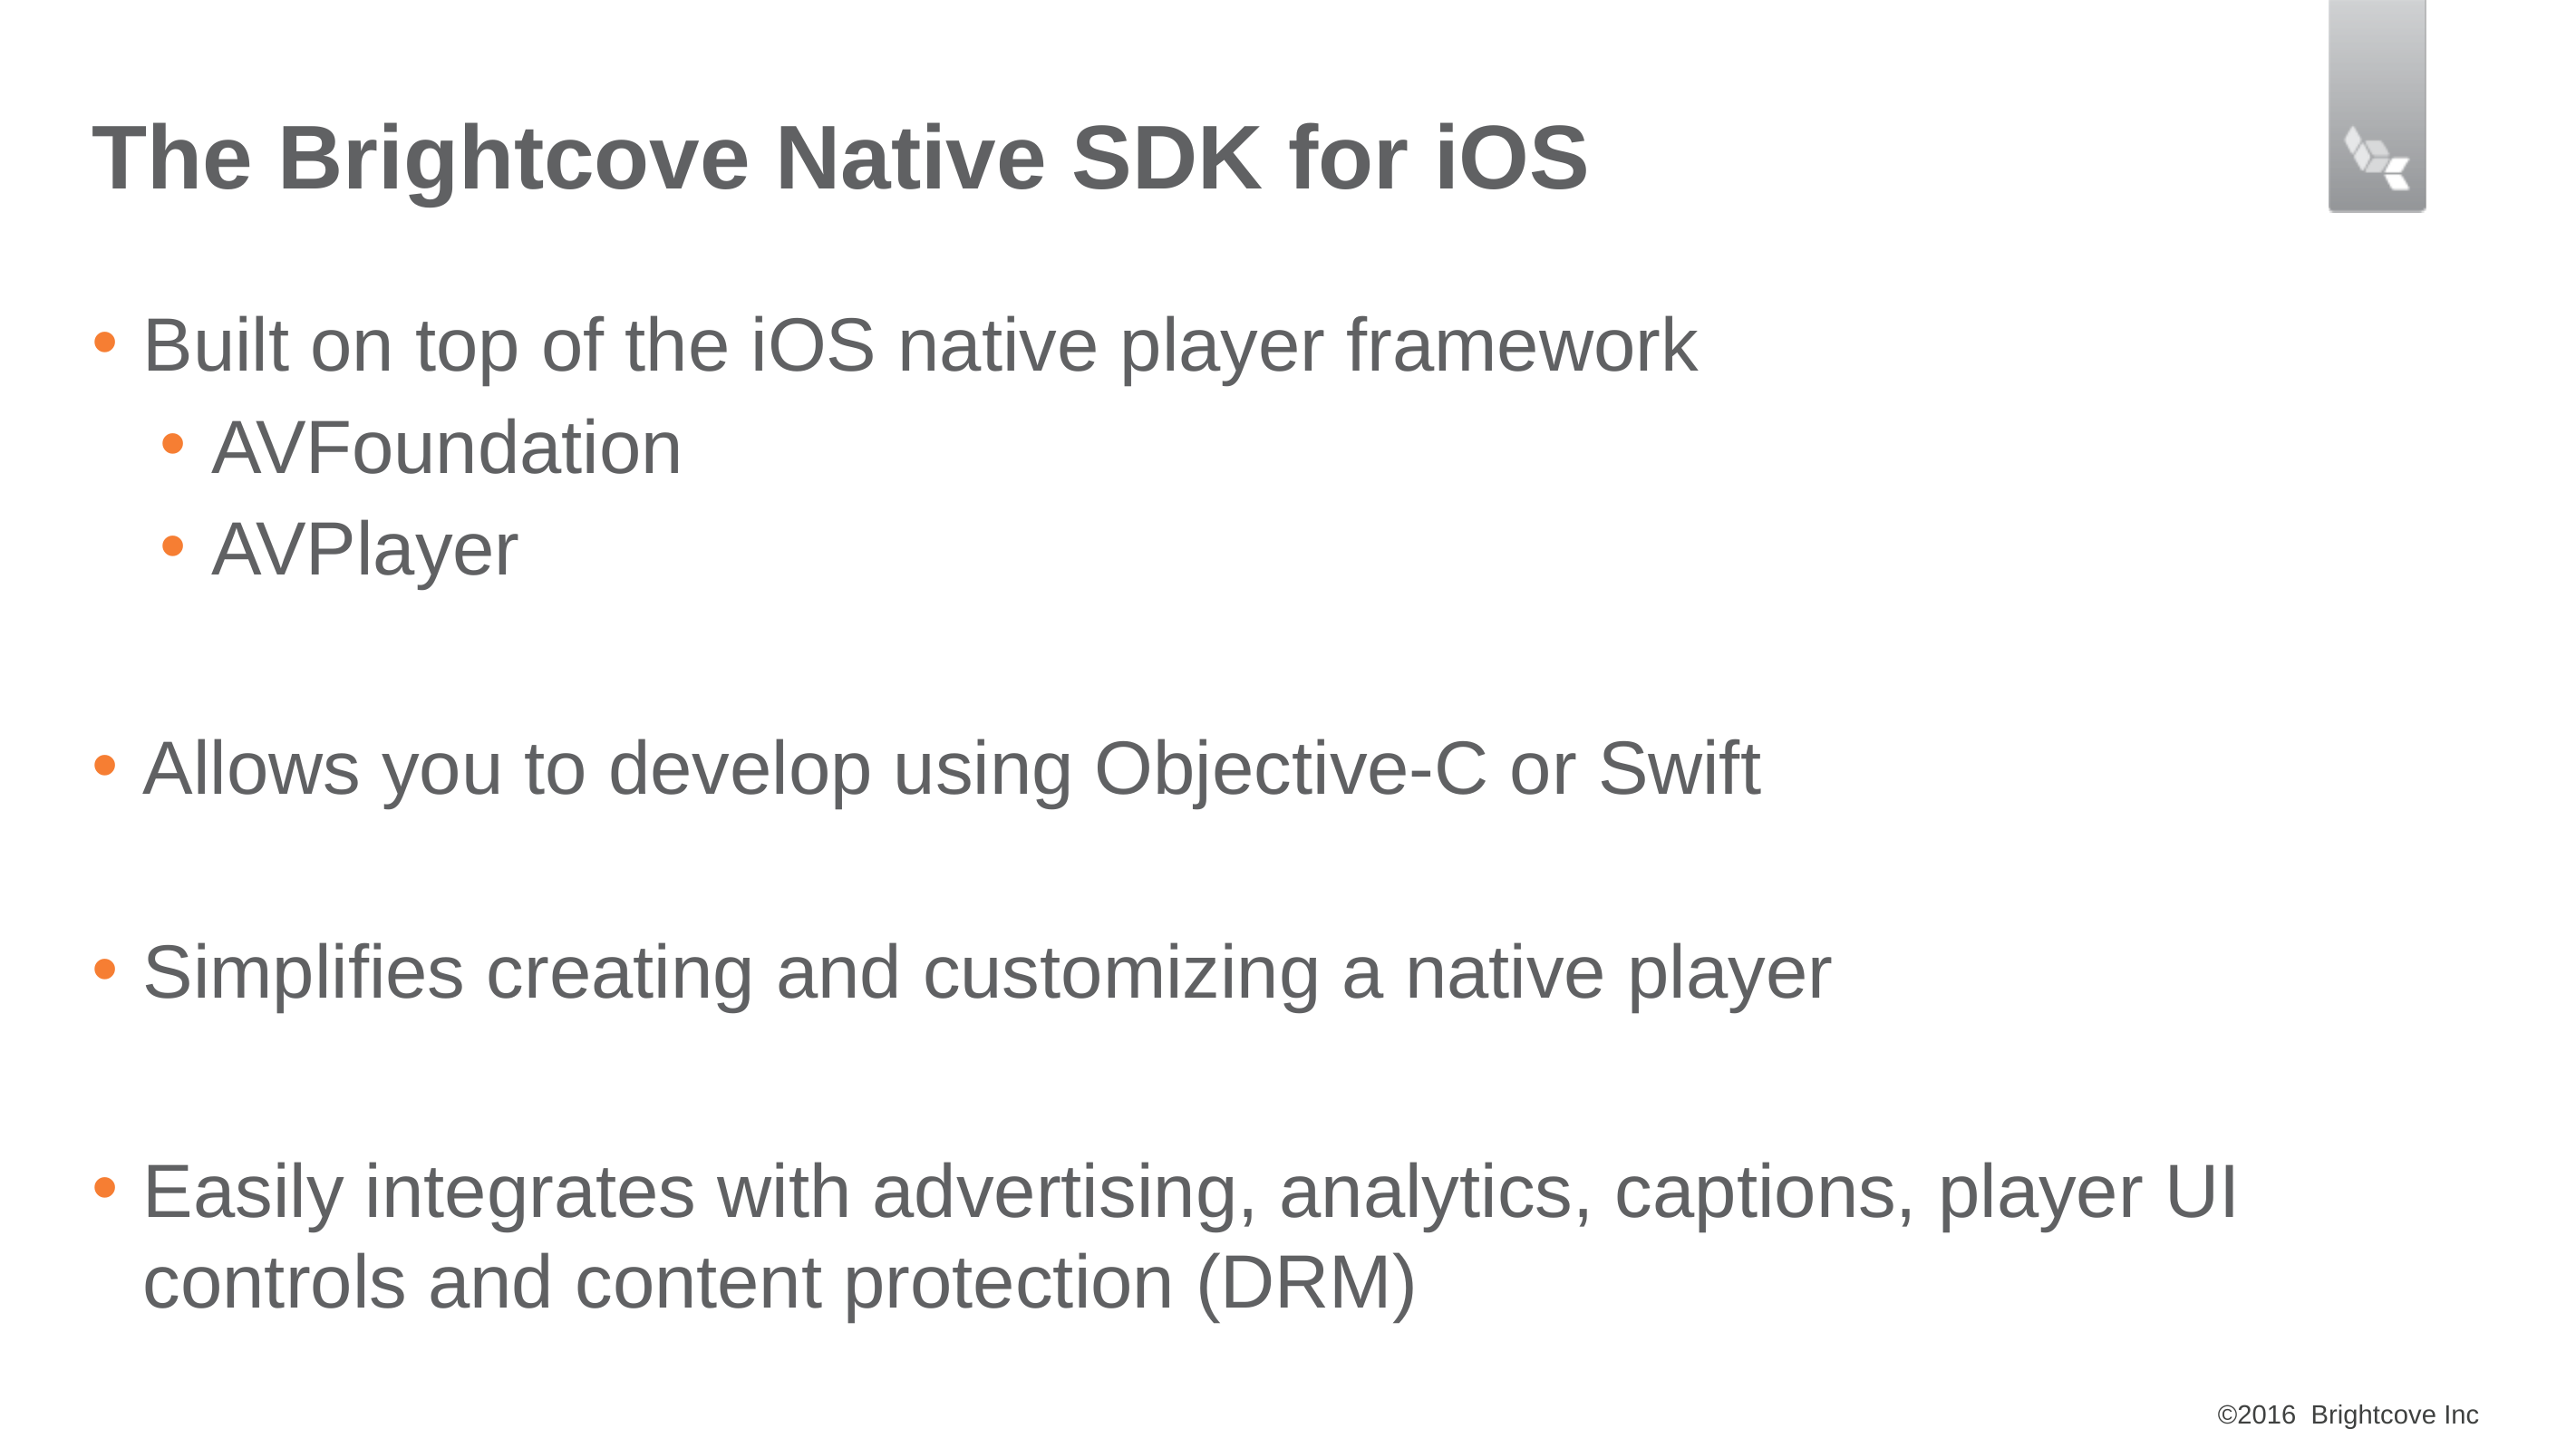

# The Brightcove Native SDK for iOS
Built on top of the iOS native player framework
AVFoundation
AVPlayer

Allows you to develop using Objective-C or Swift

Simplifies creating and customizing a native player

Easily integrates with advertising, analytics, captions, player UI controls and content protection (DRM)
13